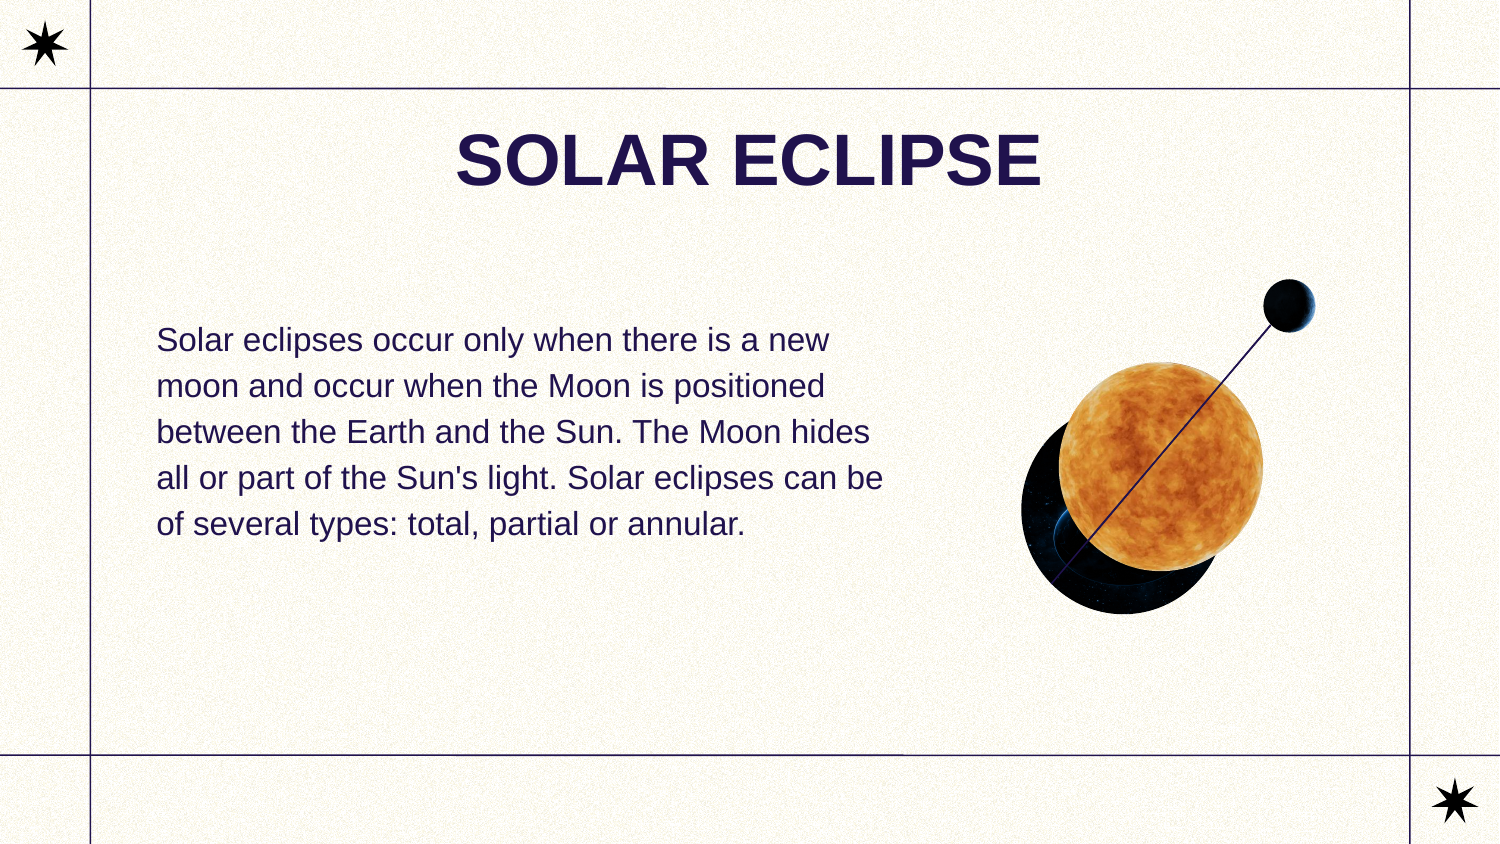

# SOLAR ECLIPSE

Solar eclipses occur only when there is a new moon and occur when the Moon is positioned between the Earth and the Sun. The Moon hides all or part of the Sun's light. Solar eclipses can be of several types: total, partial or annular.